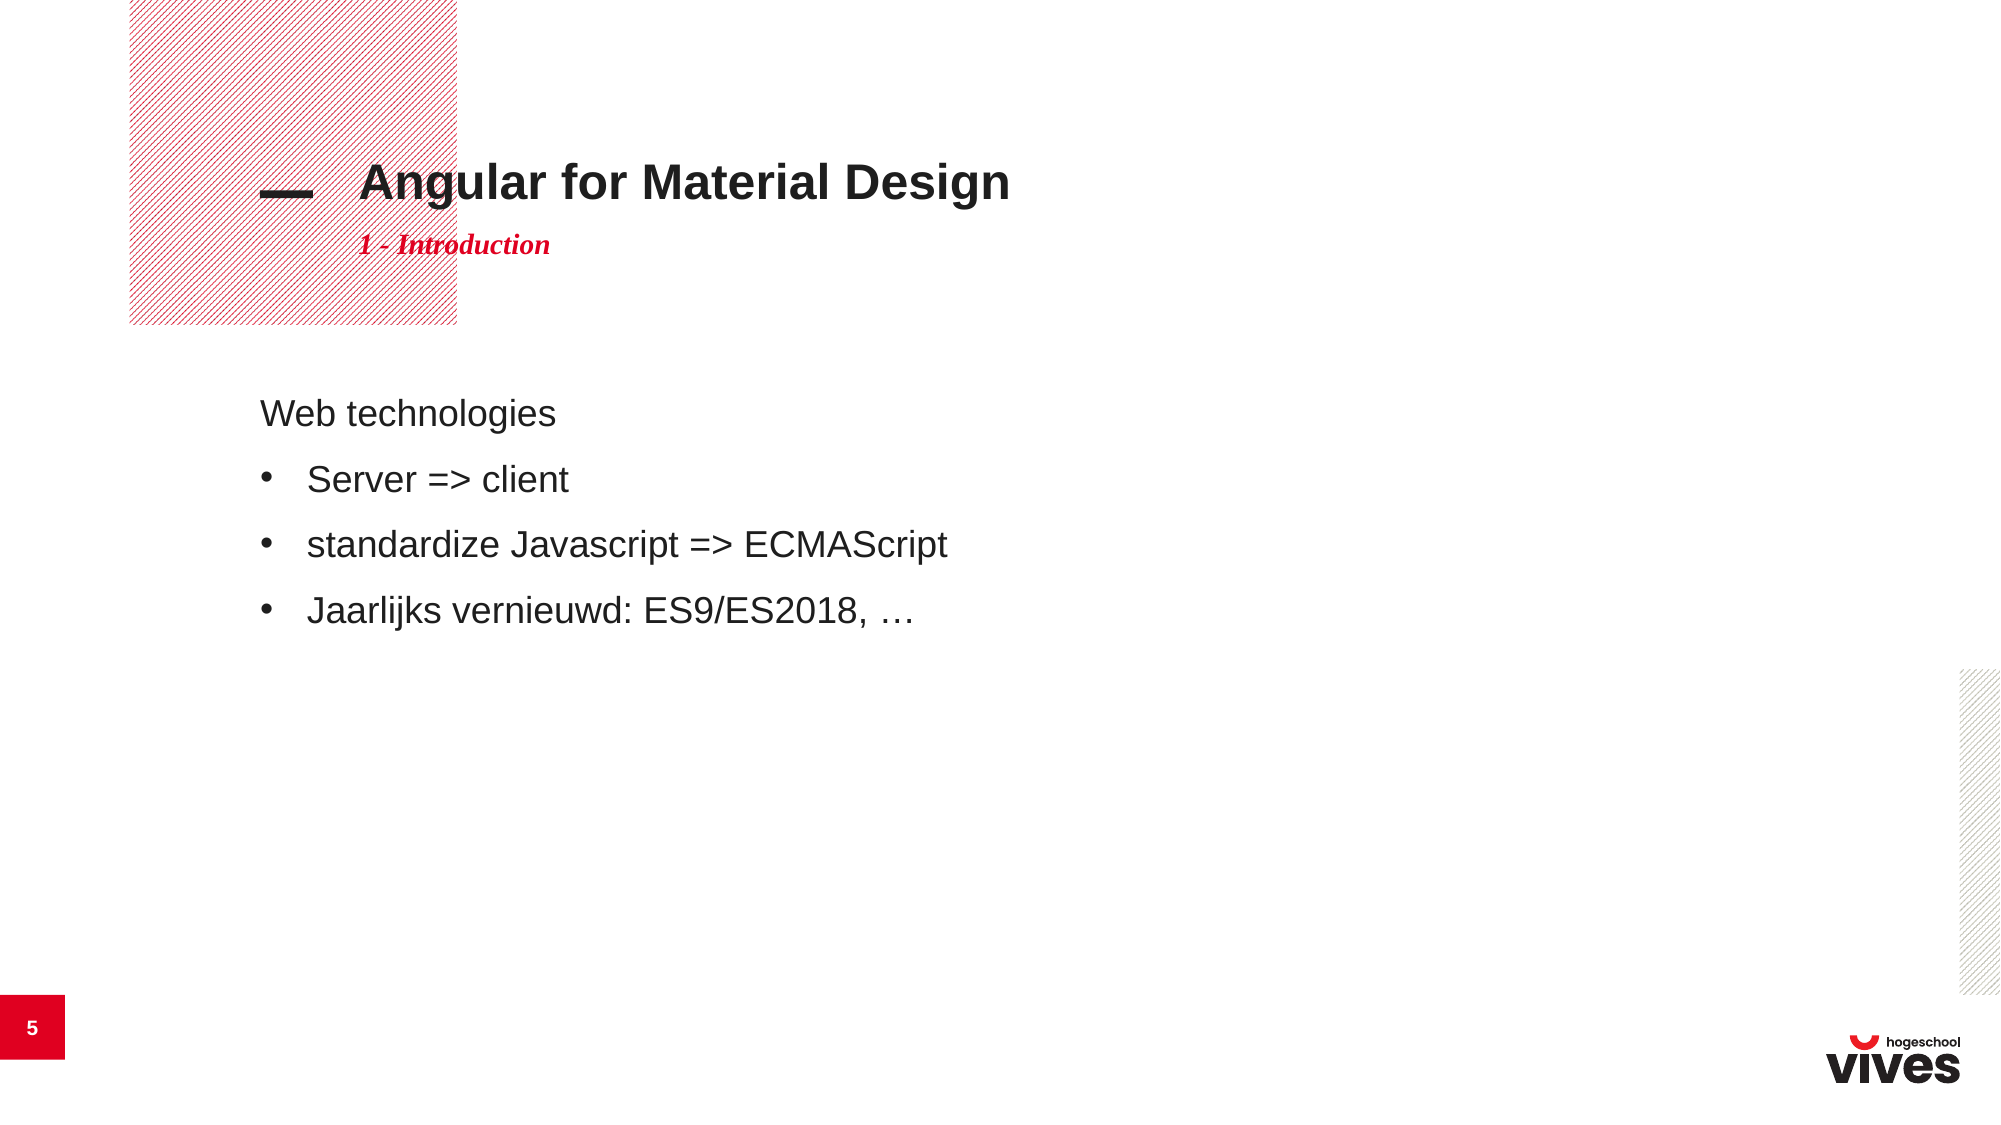

# Angular for Material Design
1 - Introduction
Web technologies
Server => client
standardize Javascript => ECMAScript
Jaarlijks vernieuwd: ES9/ES2018, …